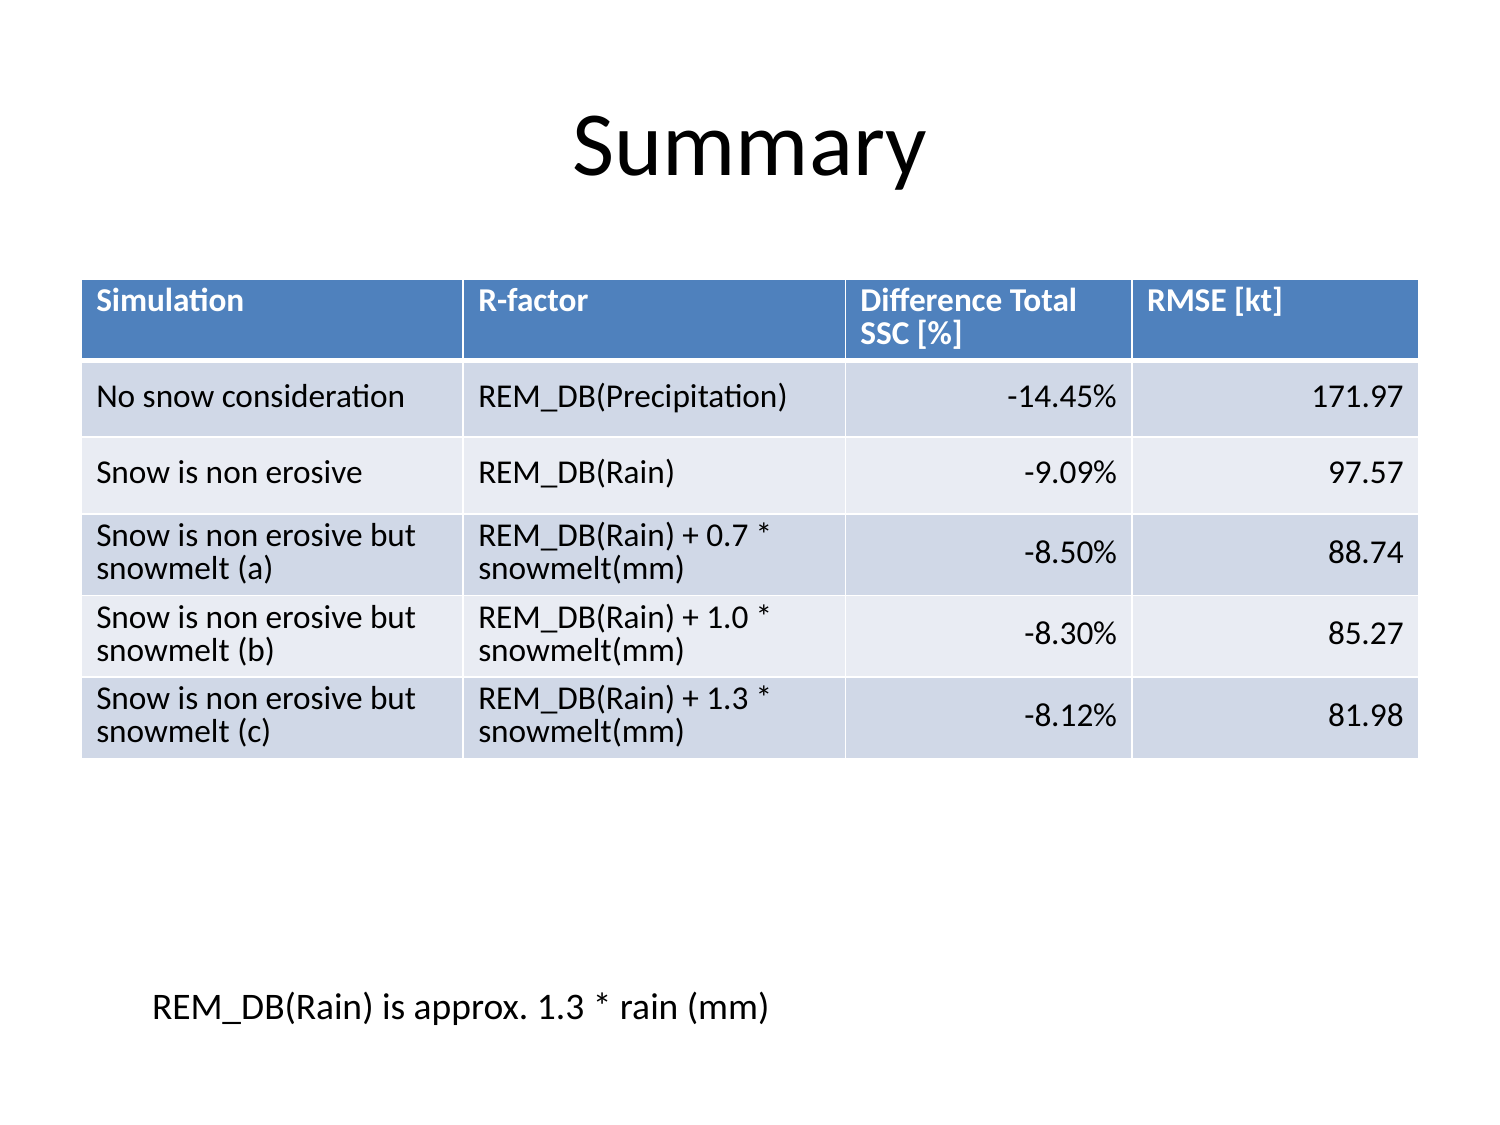

# Summary
| Simulation | R-factor | Difference Total SSC [%] | RMSE [kt] |
| --- | --- | --- | --- |
| No snow consideration | REM\_DB(Precipitation) | -14.45% | 171.97 |
| Snow is non erosive | REM\_DB(Rain) | -9.09% | 97.57 |
| Snow is non erosive but snowmelt (a) | REM\_DB(Rain) + 0.7 \* snowmelt(mm) | -8.50% | 88.74 |
| Snow is non erosive but snowmelt (b) | REM\_DB(Rain) + 1.0 \* snowmelt(mm) | -8.30% | 85.27 |
| Snow is non erosive but snowmelt (c) | REM\_DB(Rain) + 1.3 \* snowmelt(mm) | -8.12% | 81.98 |
REM_DB(Rain) is approx. 1.3 * rain (mm)